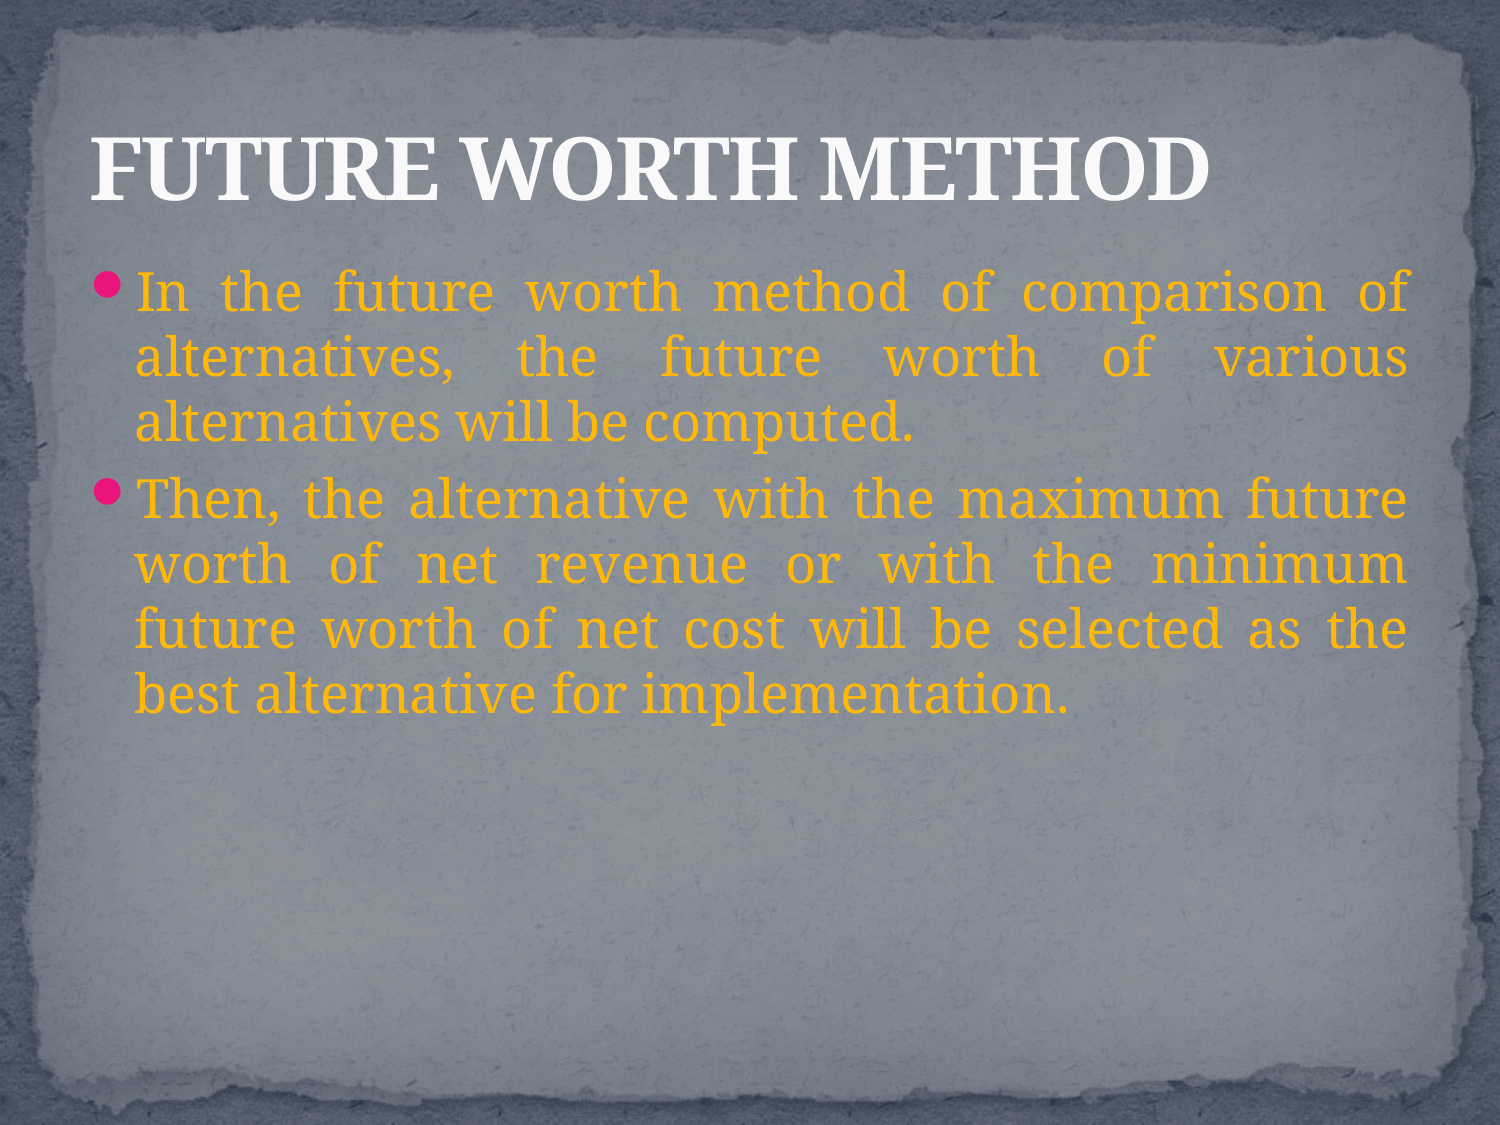

# FUTURE WORTH METHOD
In the future worth method of comparison of alternatives, the future worth of various alternatives will be computed.
Then, the alternative with the maximum future worth of net revenue or with the minimum future worth of net cost will be selected as the best alternative for implementation.